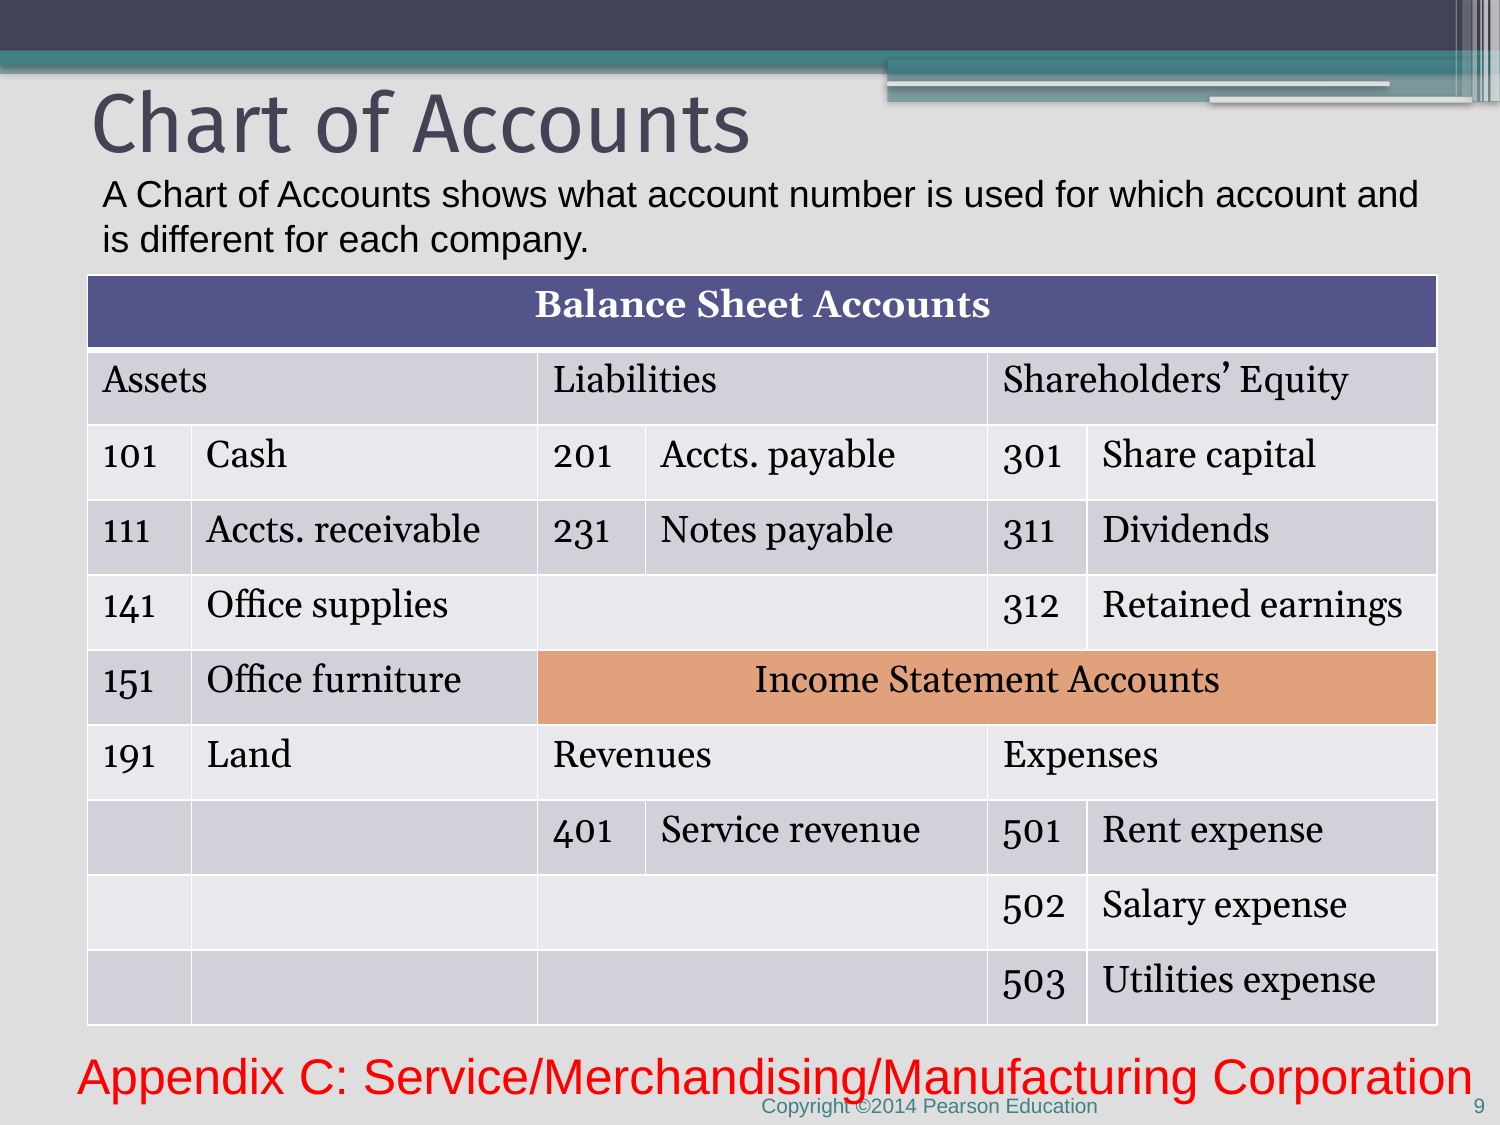

# Chart of Accounts
A Chart of Accounts shows what account number is used for which account and is different for each company.
| Balance Sheet Accounts |  |  |  |  |  |
| --- | --- | --- | --- | --- | --- |
| Assets |  | Liabilities |  | Shareholders’ Equity |  |
| 101 | Cash | 201 | Accts. payable | 301 | Share capital |
| 111 | Accts. receivable | 231 | Notes payable | 311 | Dividends |
| 141 | Office supplies |  |  | 312 | Retained earnings |
| 151 | Office furniture | Income Statement Accounts |  |  |  |
| 191 | Land | Revenues |  | Expenses |  |
|  |  | 401 | Service revenue | 501 | Rent expense |
|  |  |  |  | 502 | Salary expense |
|  |  |  |  | 503 | Utilities expense |
Appendix C: Service/Merchandising/Manufacturing Corporation
9
Copyright ©2014 Pearson Education